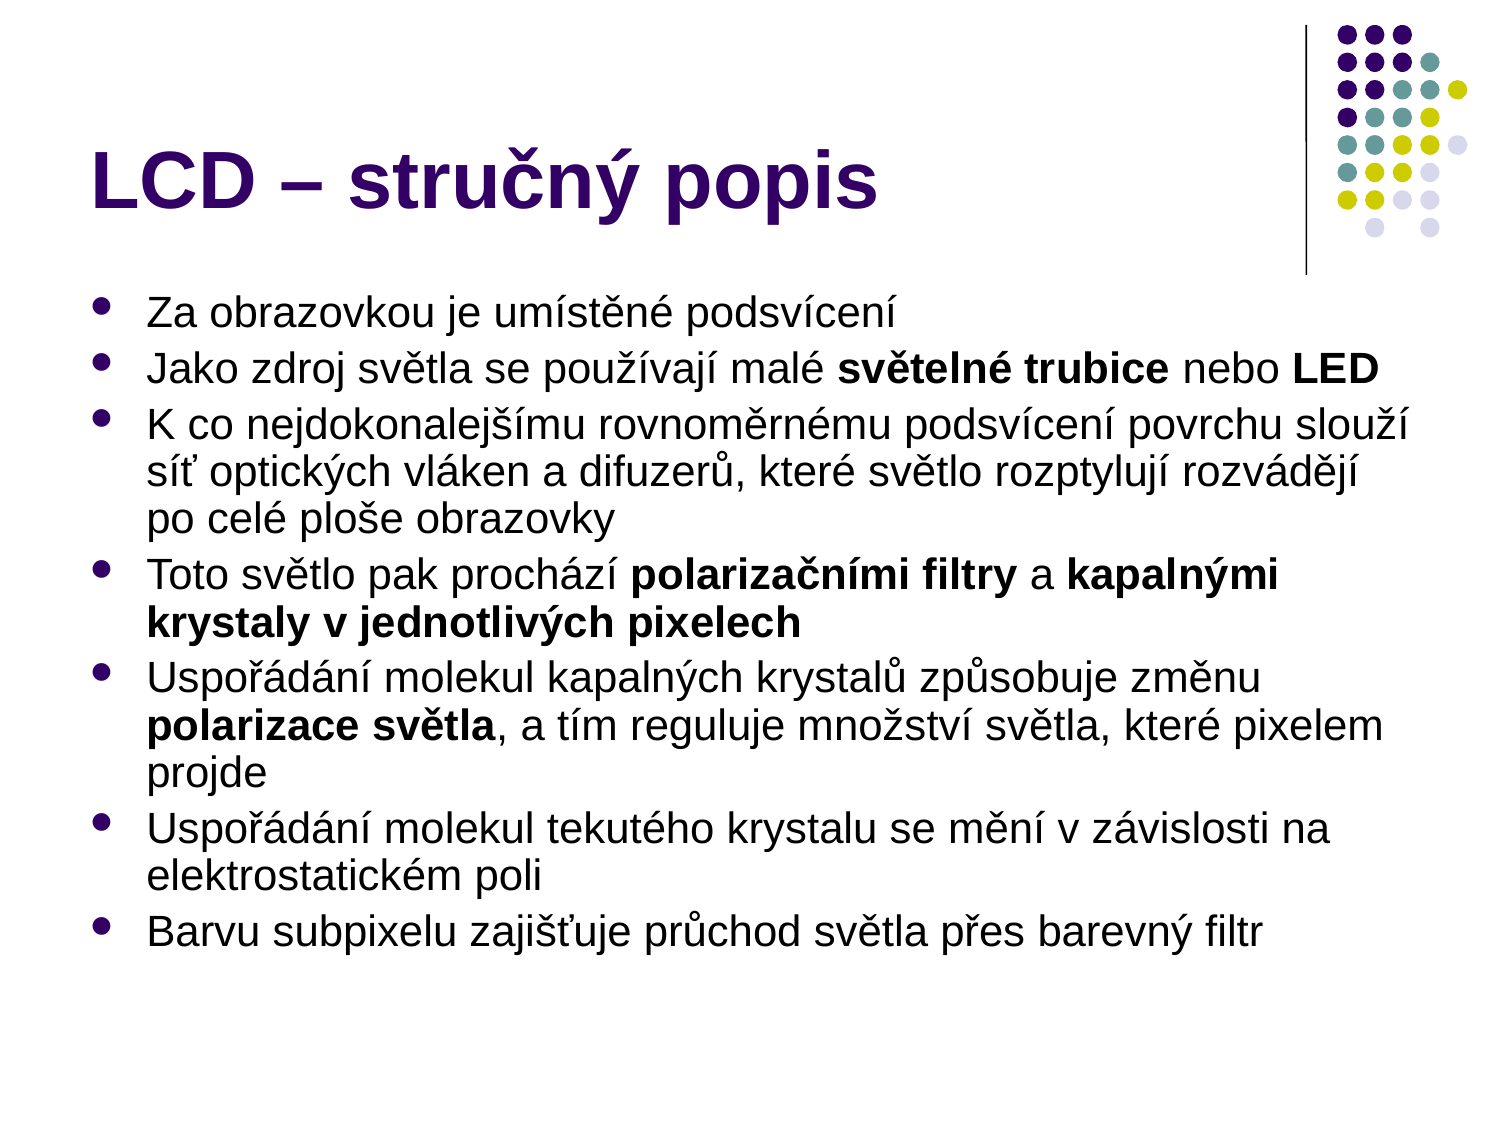

# LCD – stručný popis
Za obrazovkou je umístěné podsvícení
Jako zdroj světla se používají malé světelné trubice nebo LED
K co nejdokonalejšímu rovnoměrnému podsvícení povrchu slouží síť optických vláken a difuzerů, které světlo rozptylují rozvádějí po celé ploše obrazovky
Toto světlo pak prochází polarizačními filtry a kapalnými krystaly v jednotlivých pixelech
Uspořádání molekul kapalných krystalů způsobuje změnu polarizace světla, a tím reguluje množství světla, které pixelem projde
Uspořádání molekul tekutého krystalu se mění v závislosti na elektrostatickém poli
Barvu subpixelu zajišťuje průchod světla přes barevný filtr